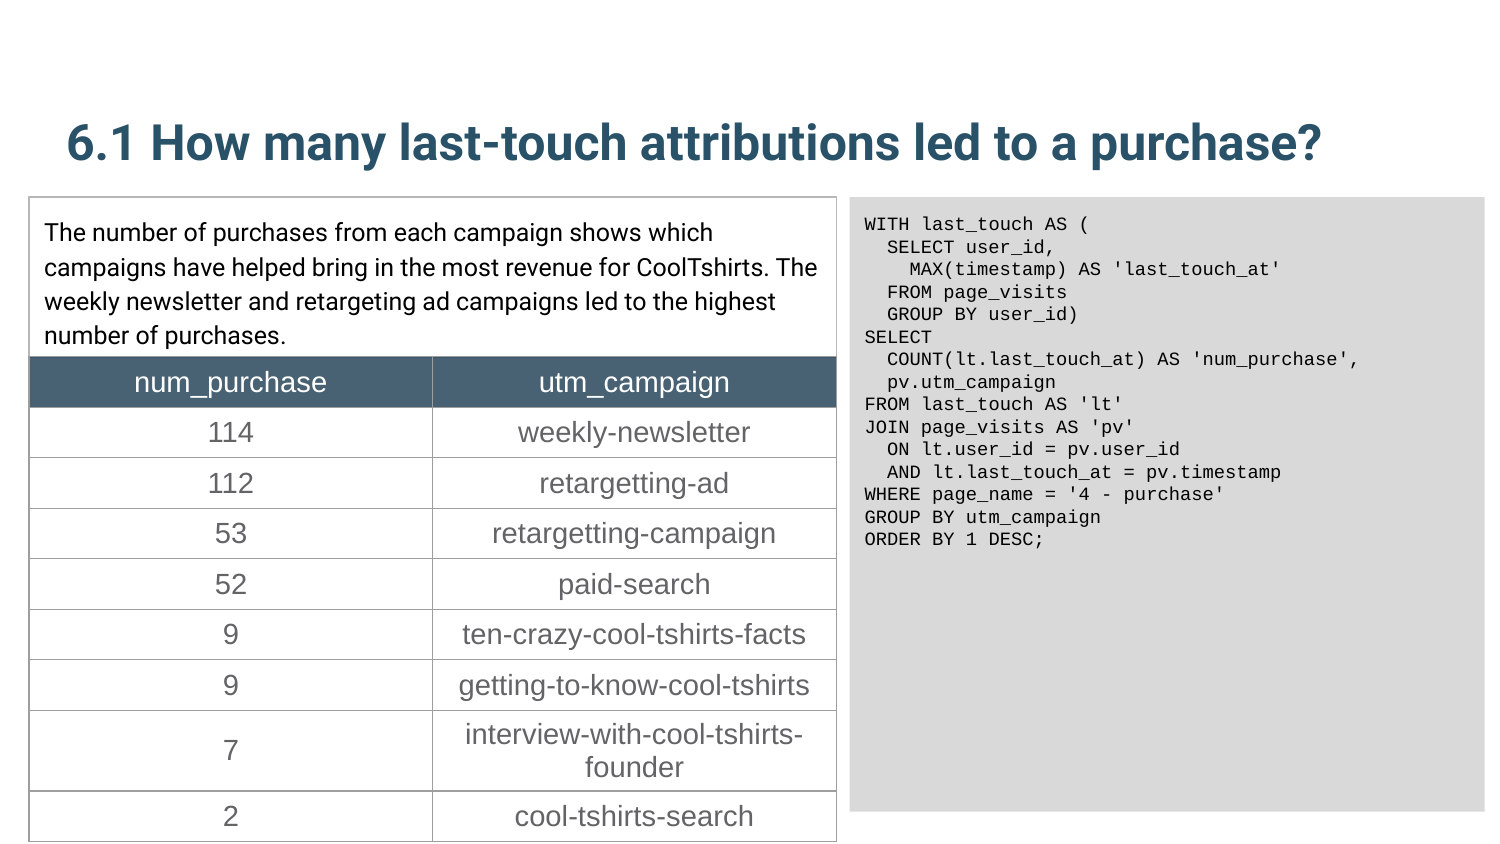

6.1 How many last-touch attributions led to a purchase?
The number of purchases from each campaign shows which campaigns have helped bring in the most revenue for CoolTshirts. The weekly newsletter and retargeting ad campaigns led to the highest number of purchases.
WITH last_touch AS (
  SELECT user_id,
    MAX(timestamp) AS 'last_touch_at'
  FROM page_visits
  GROUP BY user_id)
SELECT
  COUNT(lt.last_touch_at) AS 'num_purchase',
  pv.utm_campaign
FROM last_touch AS 'lt'
JOIN page_visits AS 'pv'
  ON lt.user_id = pv.user_id
  AND lt.last_touch_at = pv.timestamp
WHERE page_name = '4 - purchase'
GROUP BY utm_campaign
ORDER BY 1 DESC;
| num\_purchase | utm\_campaign |
| --- | --- |
| 114 | weekly-newsletter |
| 112 | retargetting-ad |
| 53 | retargetting-campaign |
| 52 | paid-search |
| 9 | ten-crazy-cool-tshirts-facts |
| 9 | getting-to-know-cool-tshirts |
| 7 | interview-with-cool-tshirts-founder |
| 2 | cool-tshirts-search |